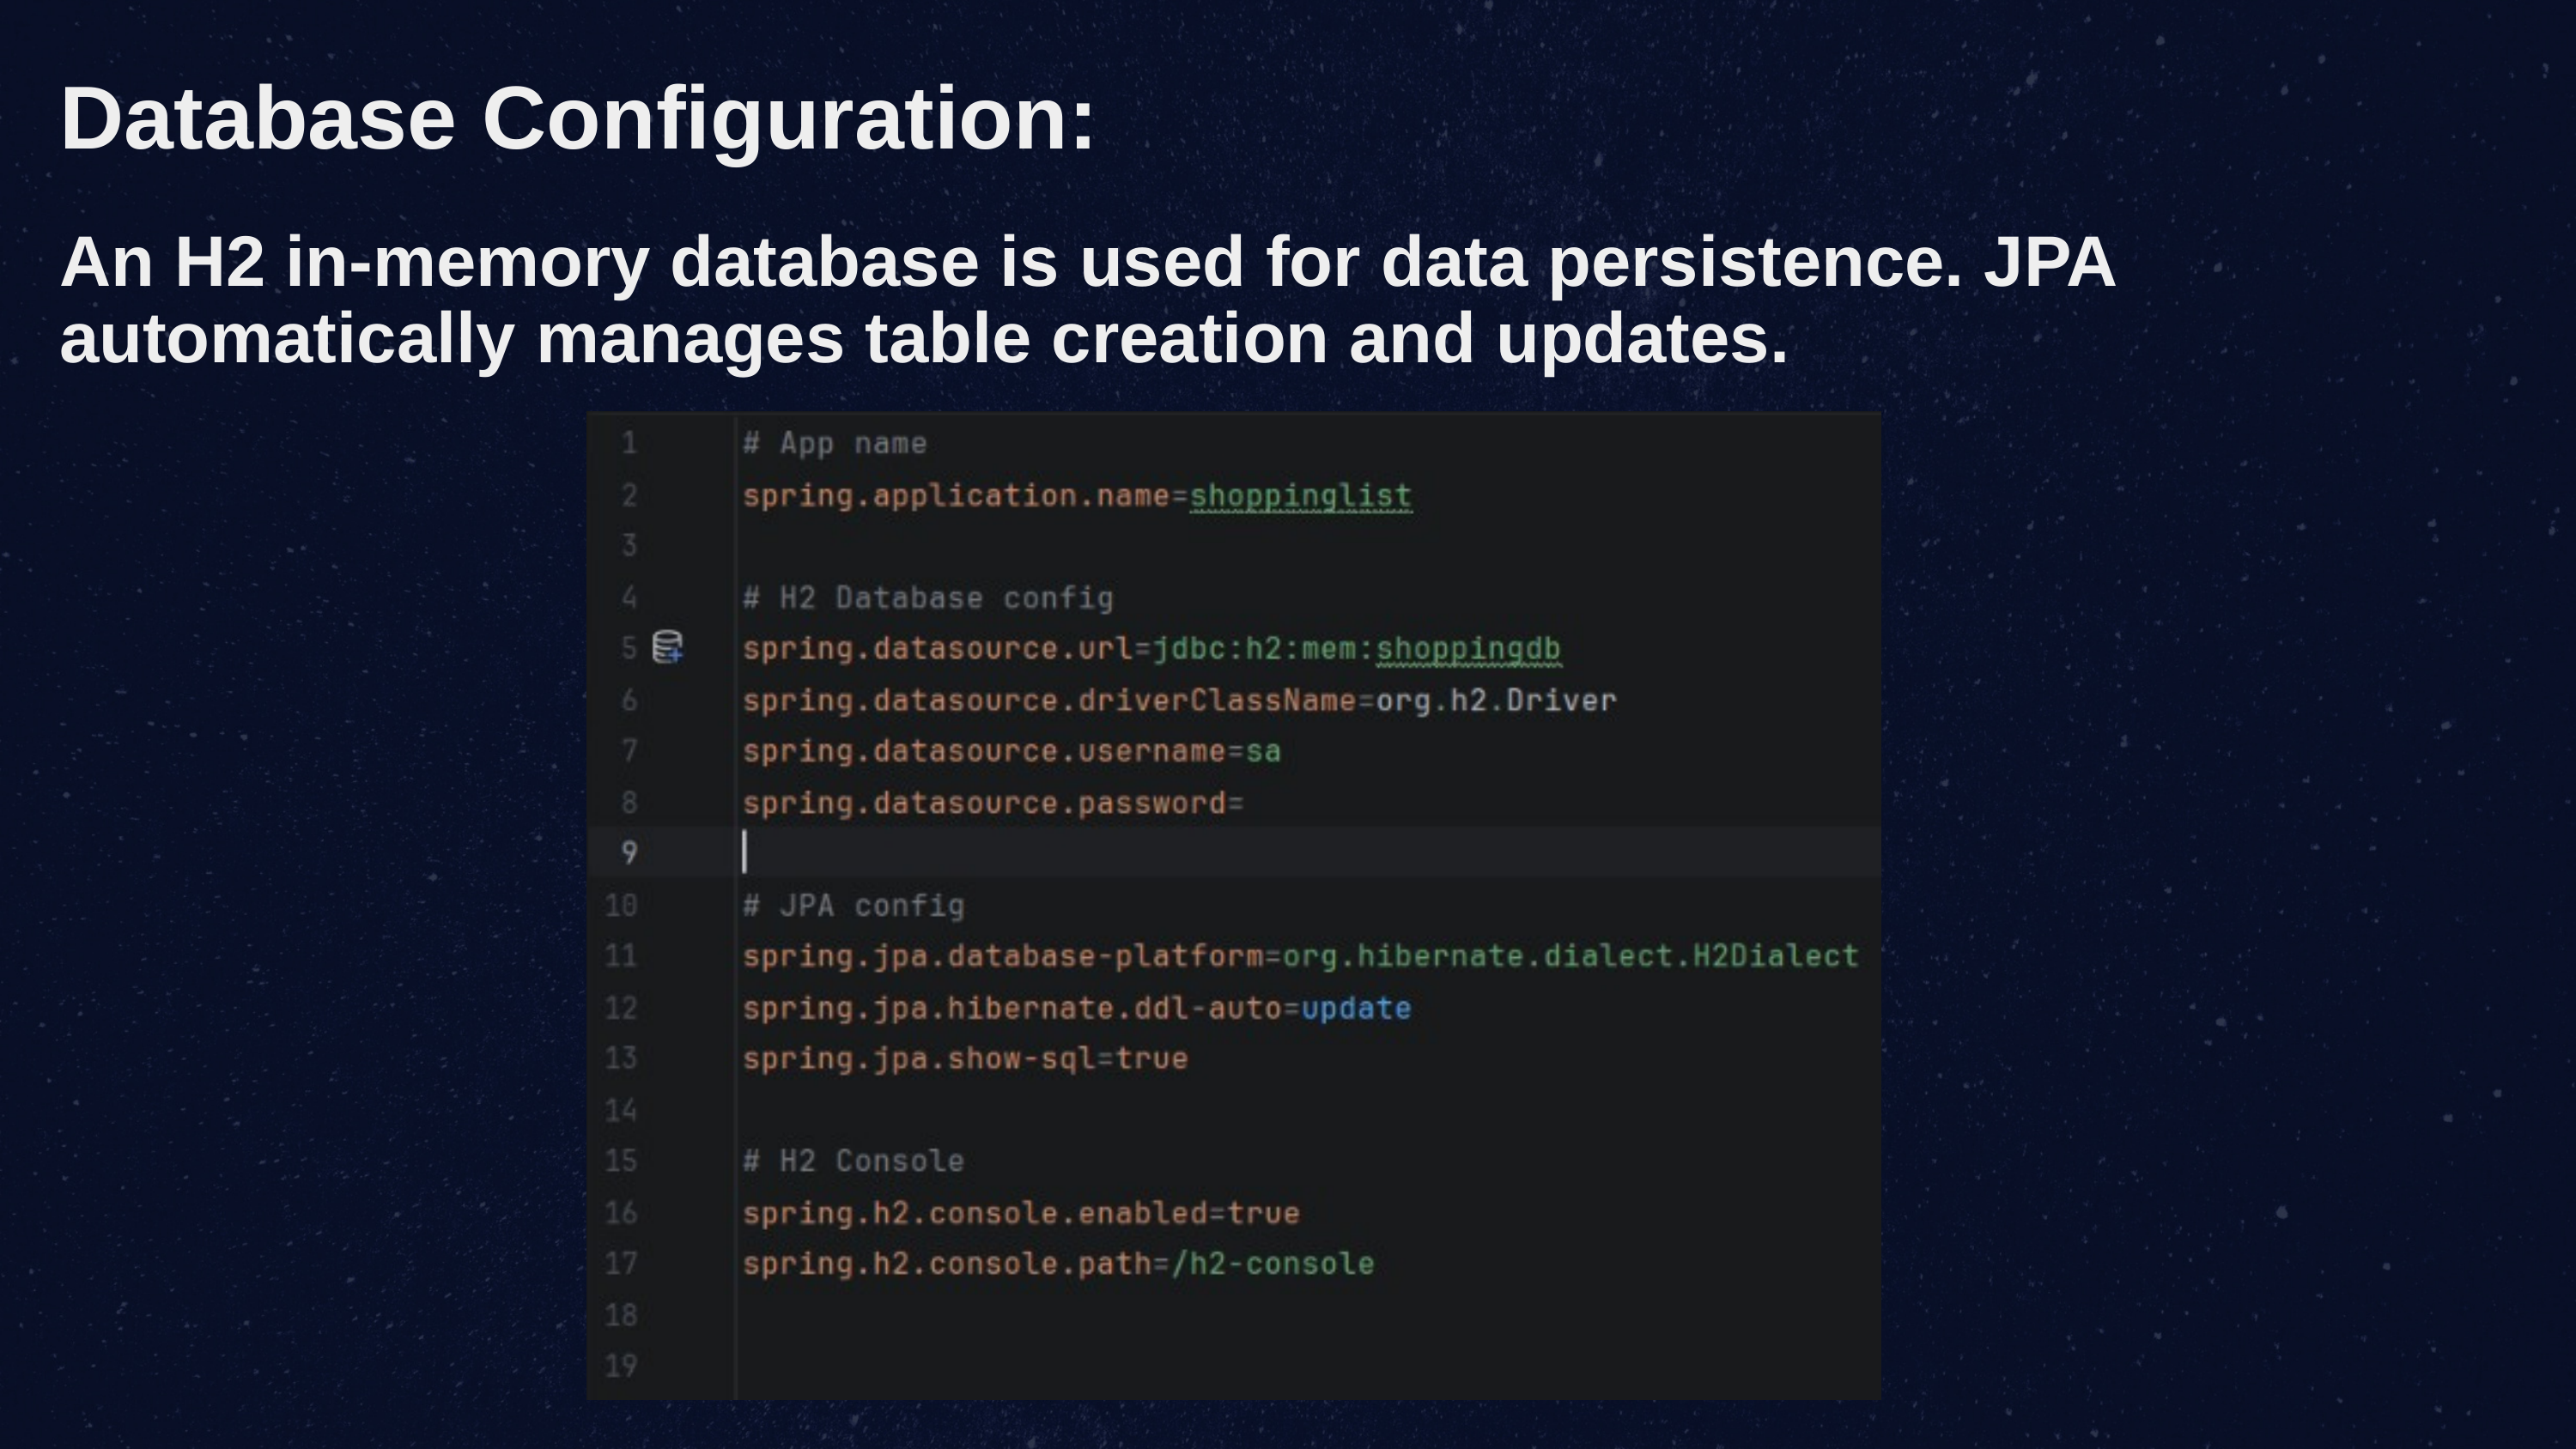

Database Configuration:

An H2 in-memory database is used for data persistence. JPA automatically manages table creation and updates.